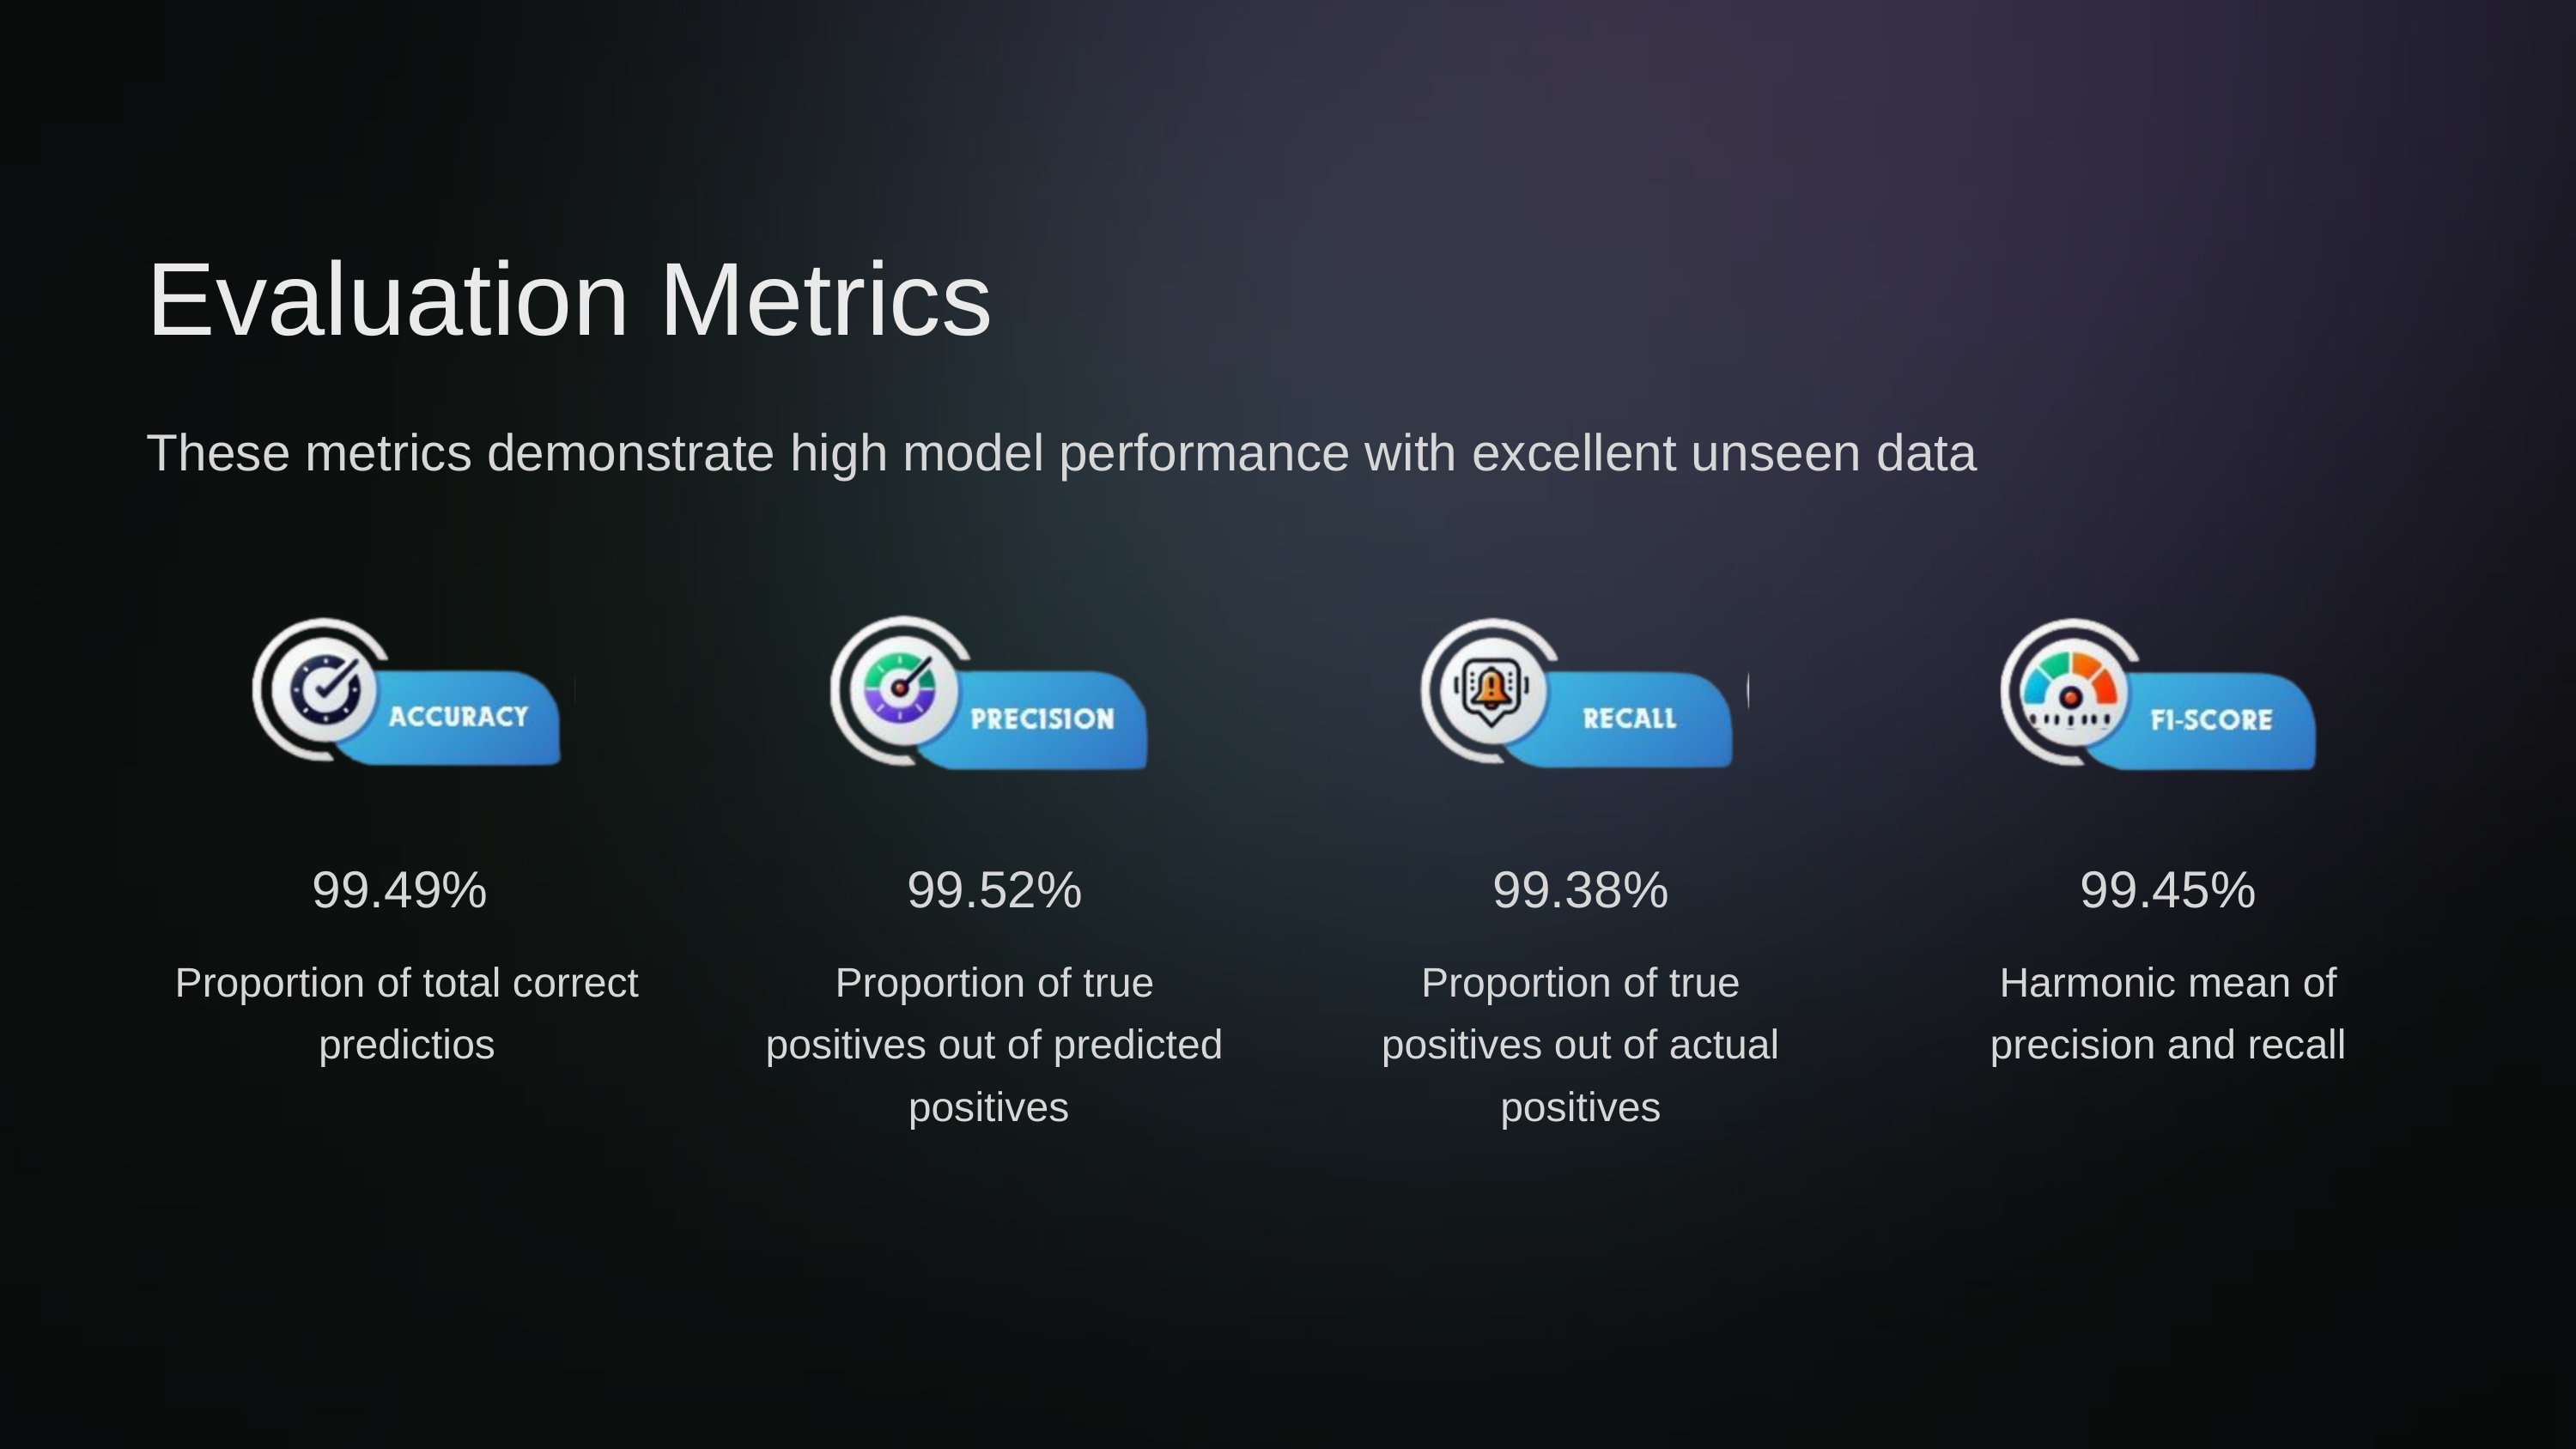

Evaluation Metrics

These metrics demonstrate high model performance with excellent unseen data

99.49%

99.52%

99.38%

99.45%

Proportion of total correct predictios

Proportion of true positives out of predicted positives

Proportion of true positives out of actual positives

Harmonic mean of precision and recall